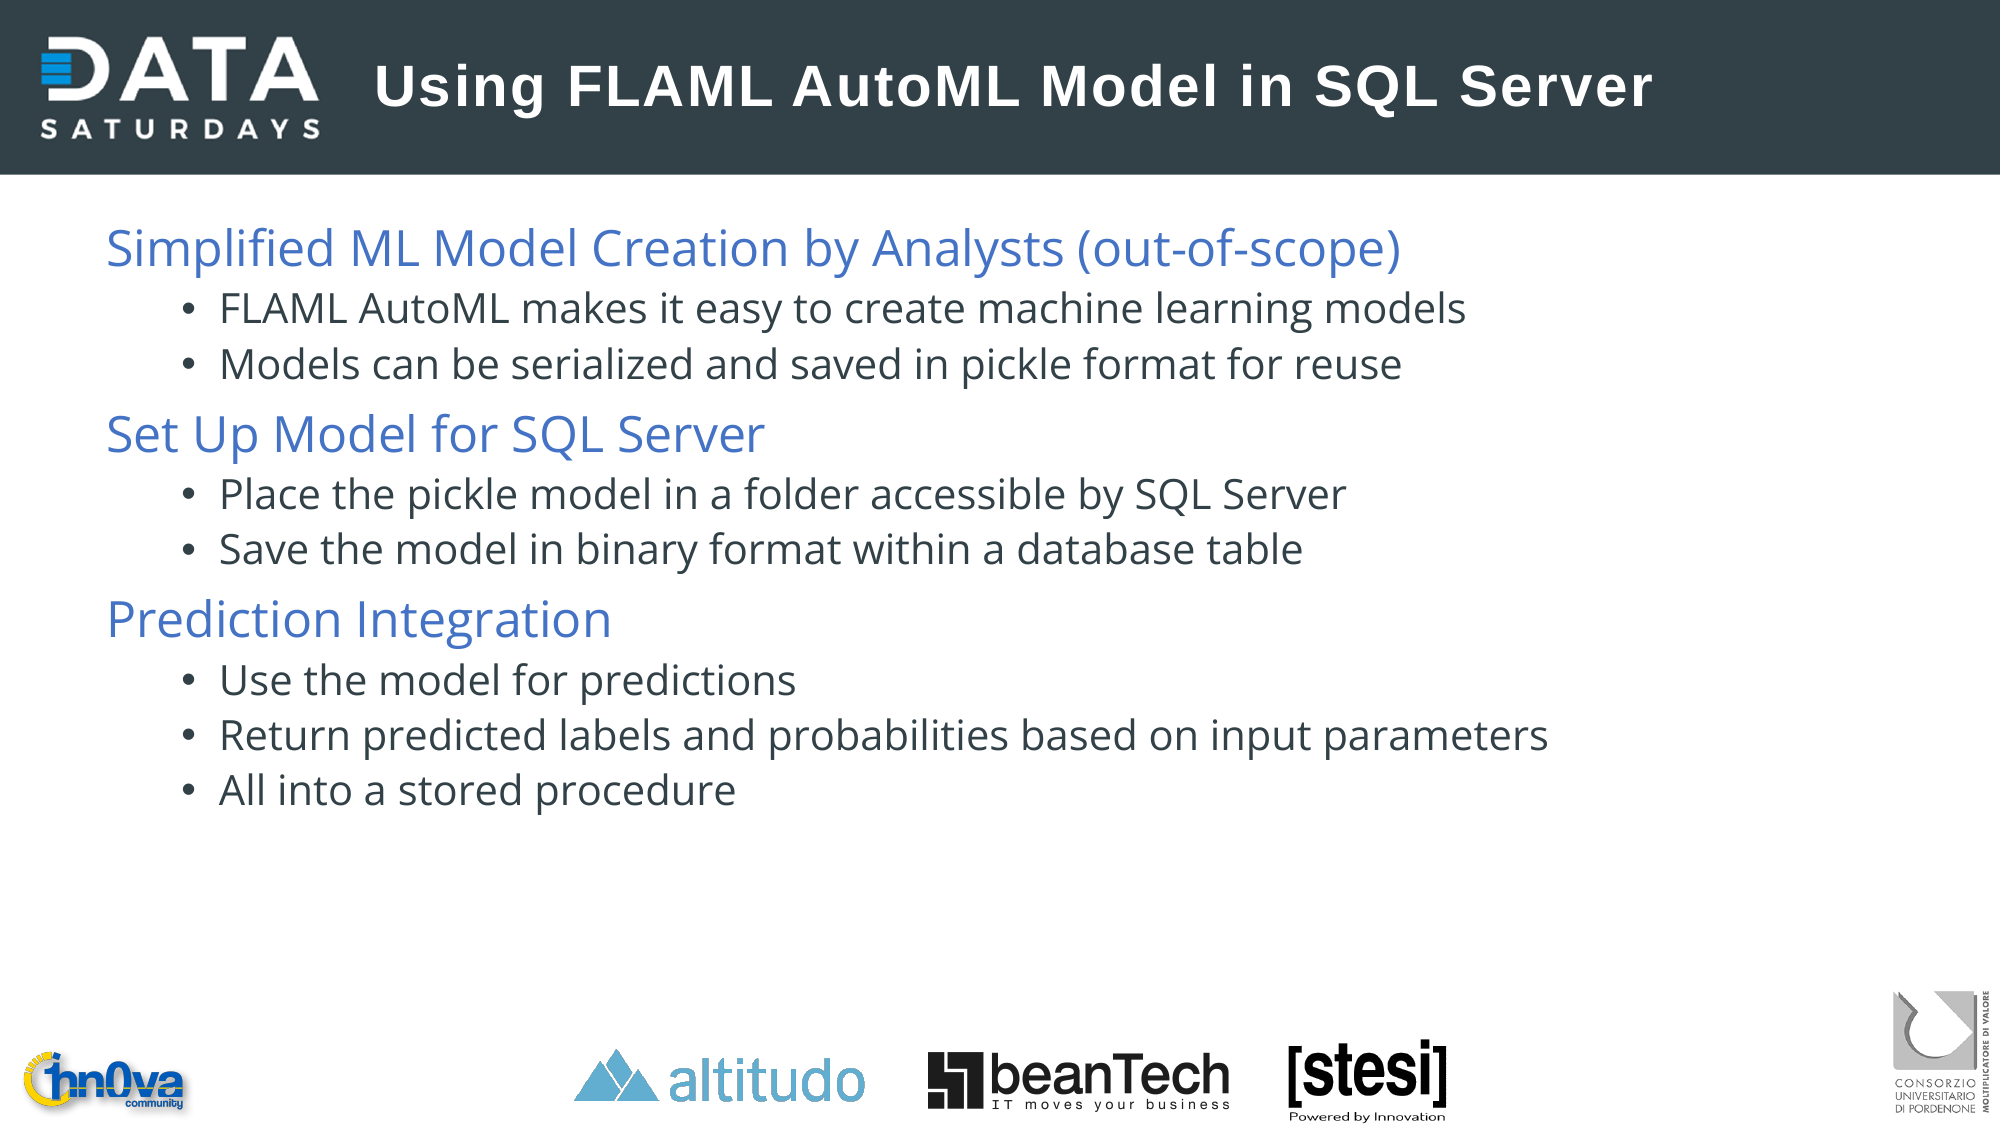

# Using FLAML AutoML Model in SQL Server
Simplified ML Model Creation by Analysts (out-of-scope)
FLAML AutoML makes it easy to create machine learning models
Models can be serialized and saved in pickle format for reuse
Set Up Model for SQL Server
Place the pickle model in a folder accessible by SQL Server
Save the model in binary format within a database table
Prediction Integration
Use the model for predictions
Return predicted labels and probabilities based on input parameters
All into a stored procedure